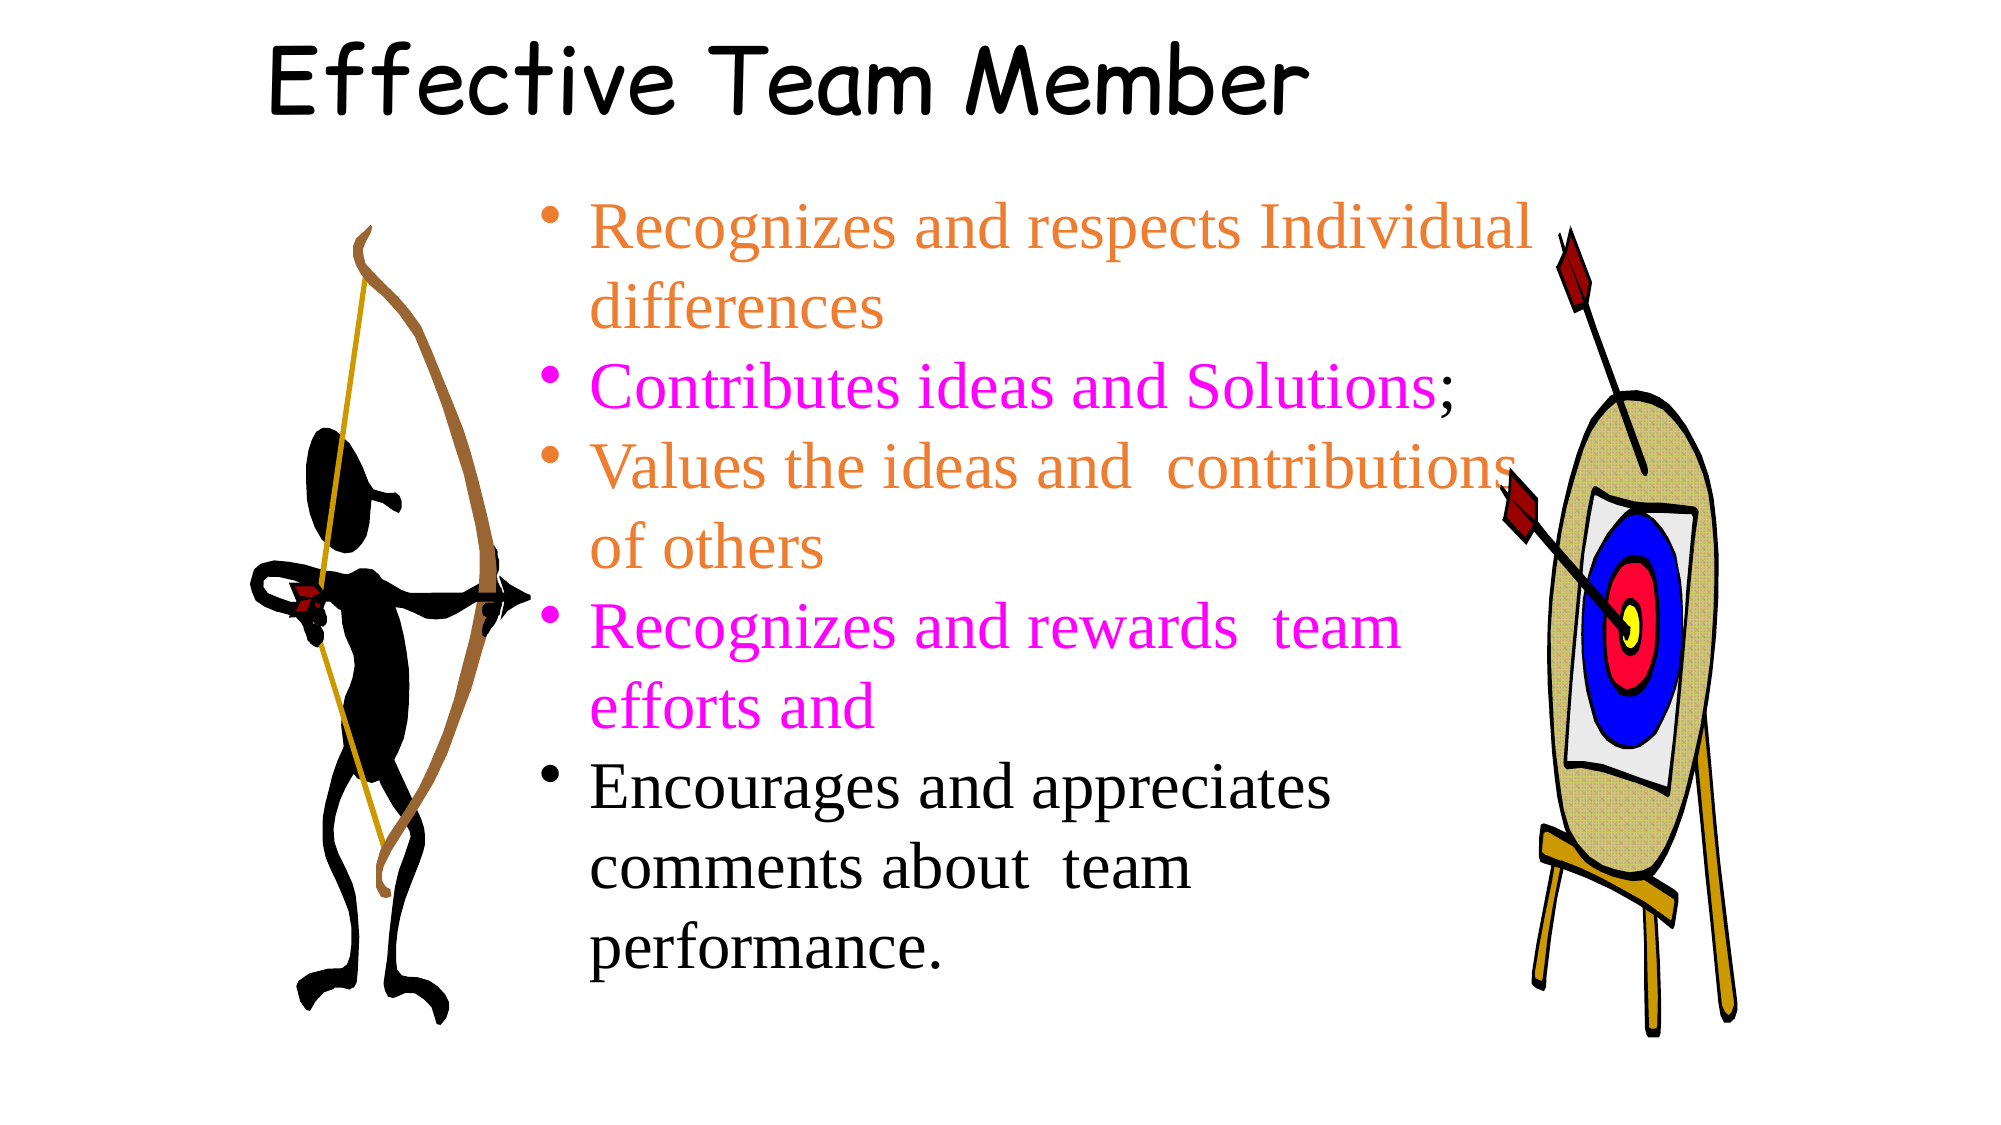

# Effective Team Member
Recognizes and respects Individual differences
Contributes ideas and Solutions;
Values the ideas and  contributions of others
Recognizes and rewards  team efforts and
Encourages and appreciates comments about  team performance.